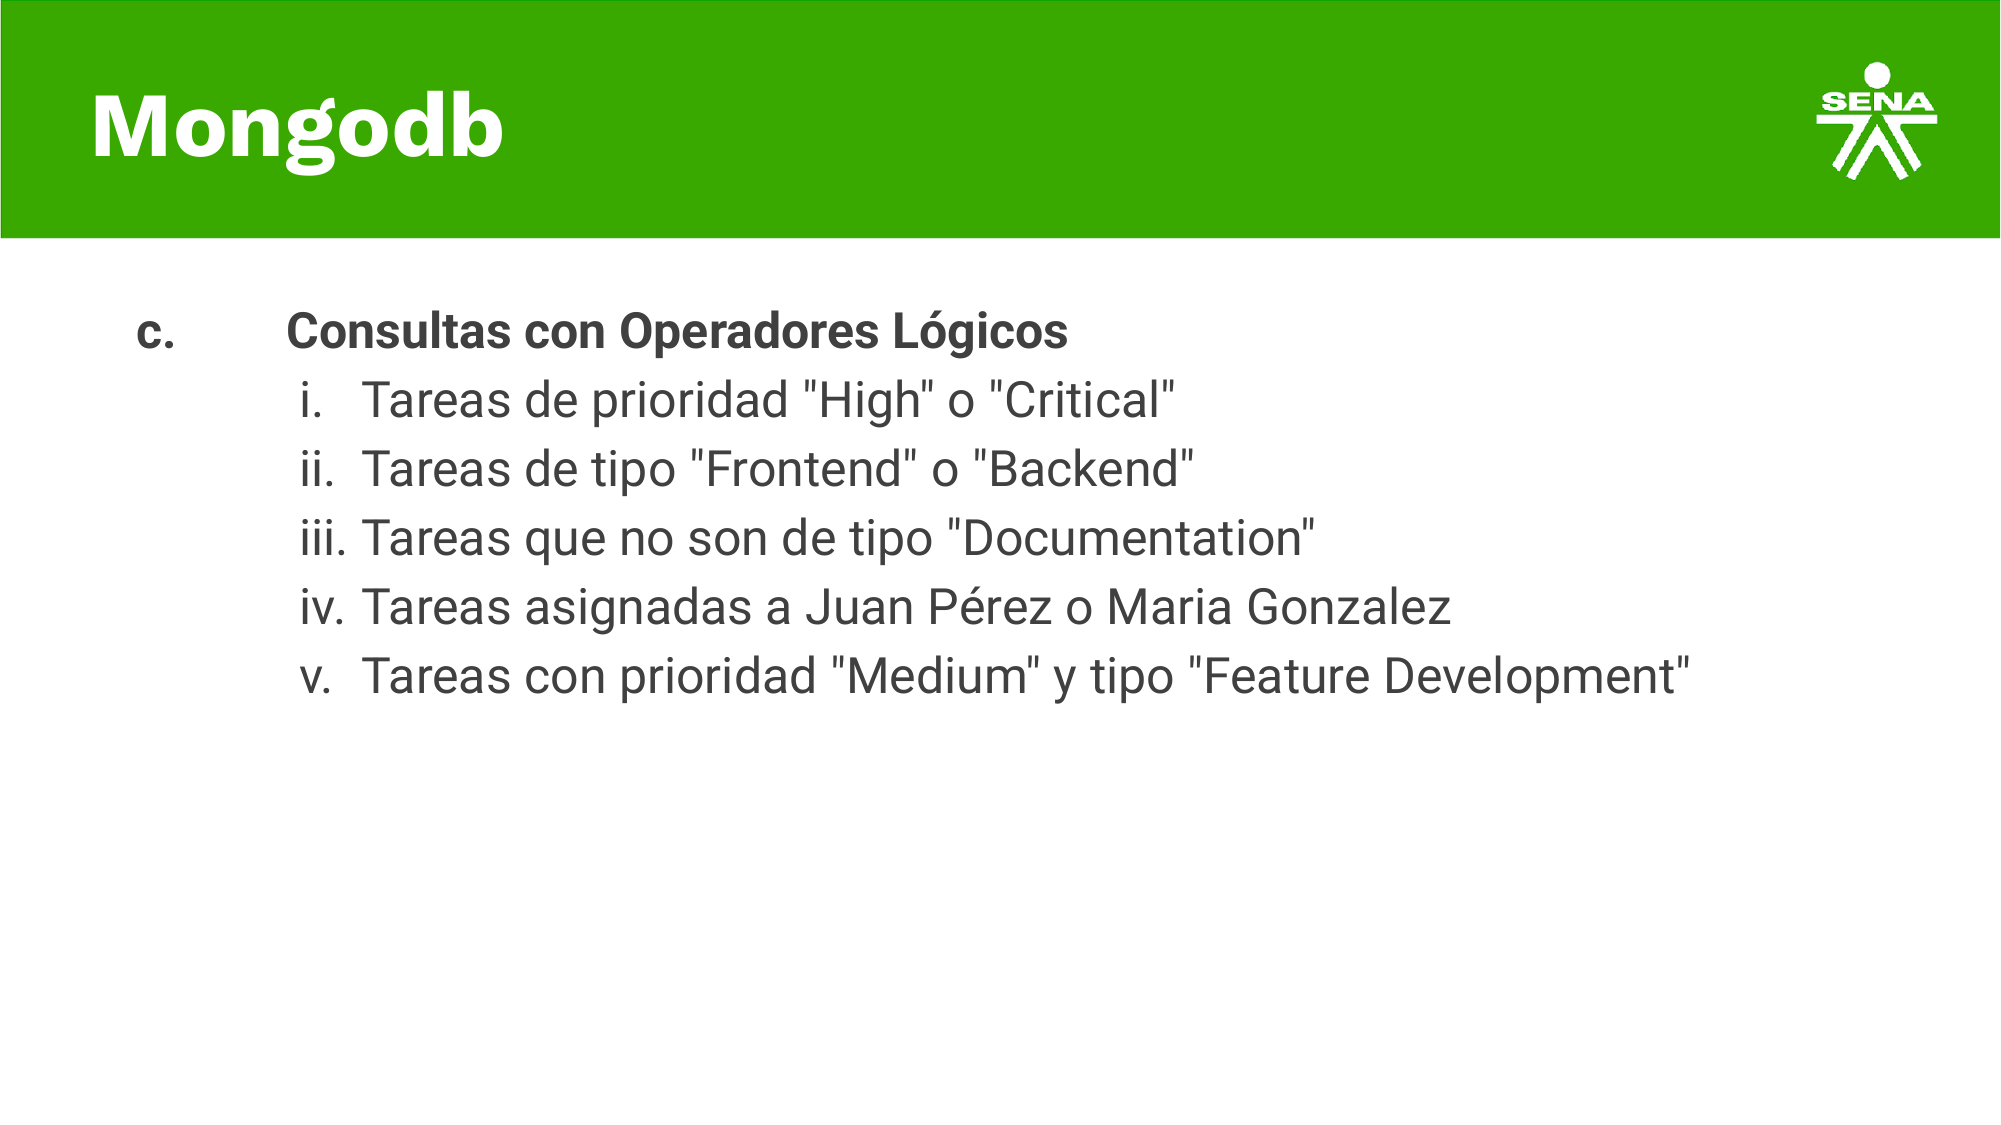

# Mongodb
c. 	Consultas con Operadores Lógicos
Tareas de prioridad "High" o "Critical"
Tareas de tipo "Frontend" o "Backend"
Tareas que no son de tipo "Documentation"
Tareas asignadas a Juan Pérez o Maria Gonzalez
Tareas con prioridad "Medium" y tipo "Feature Development"